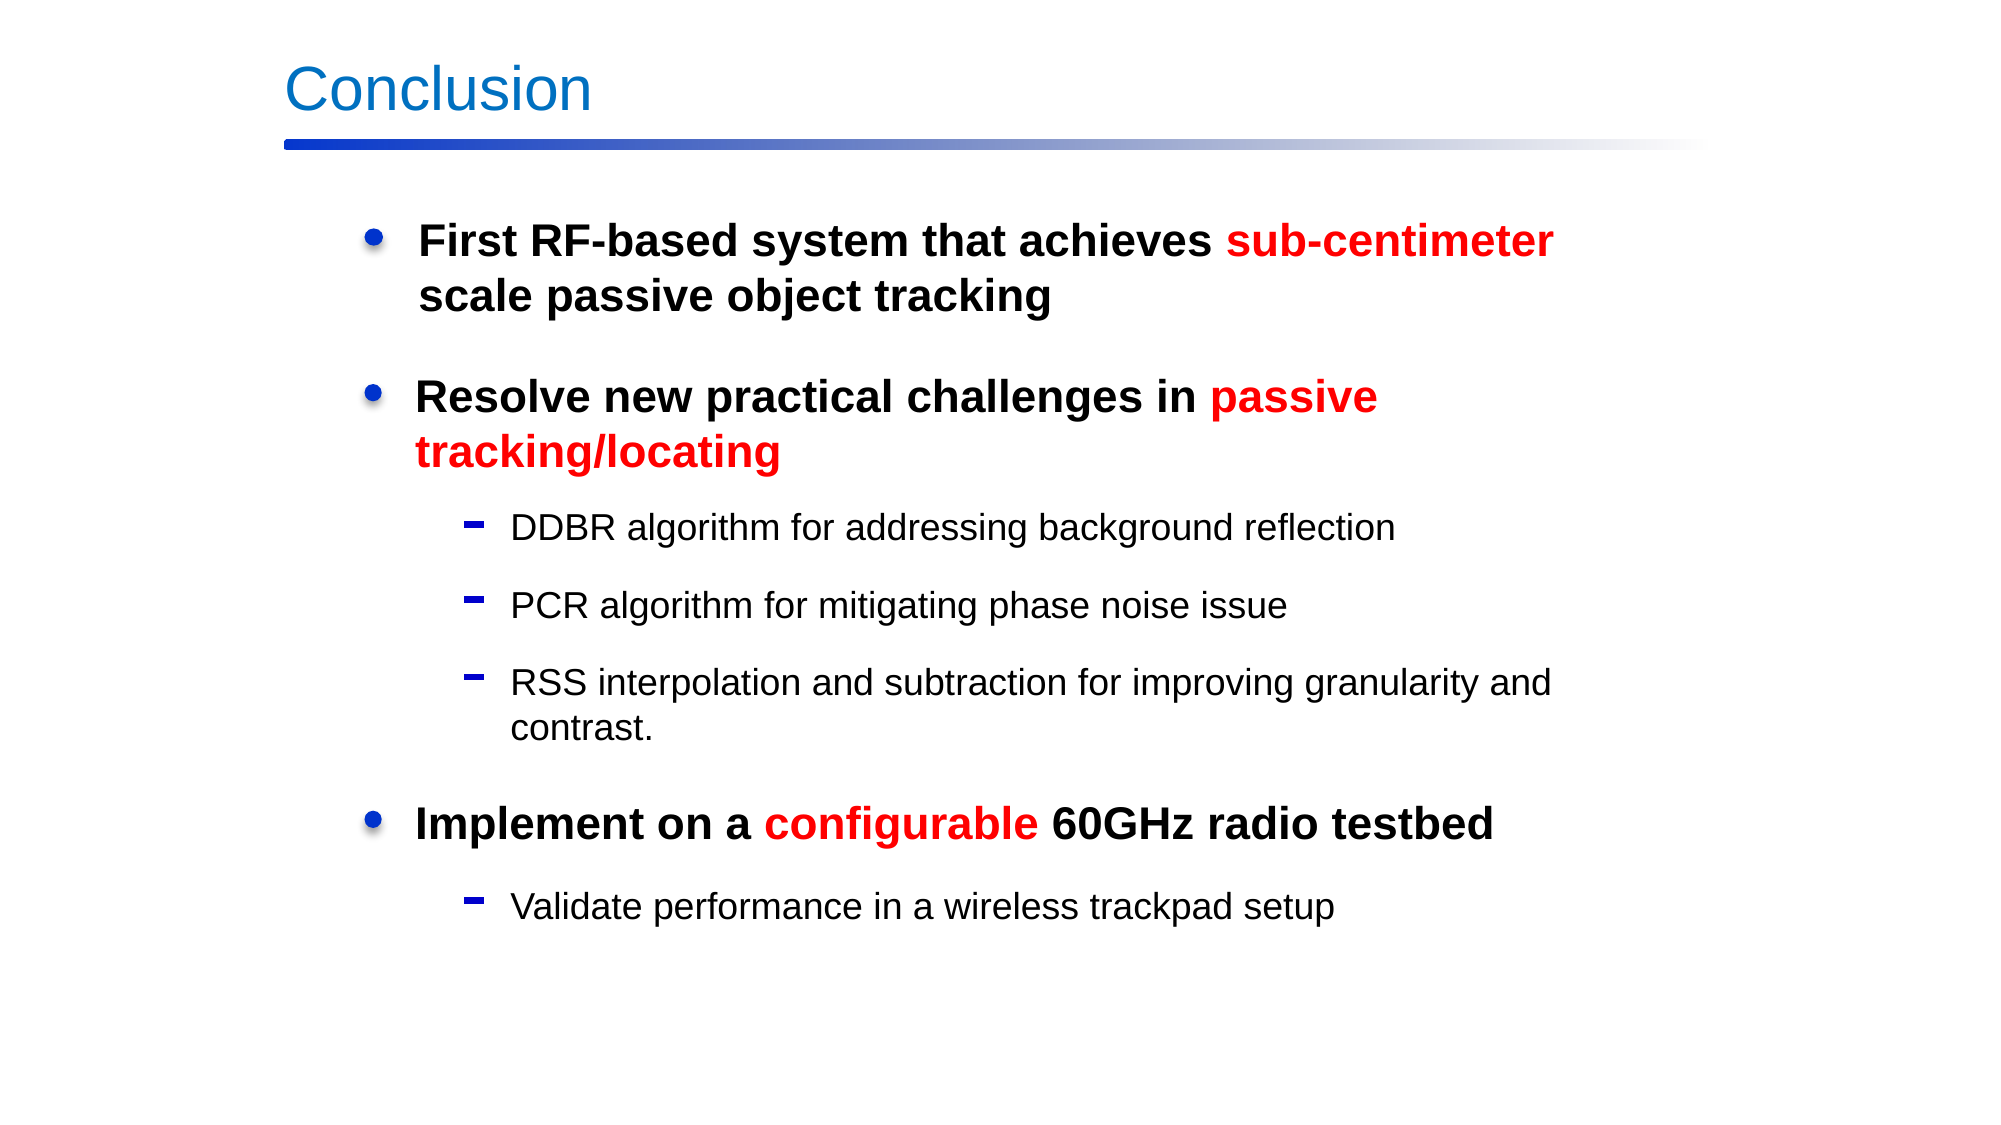

Conclusion

First RF-based system that achieves sub-centimeter scale passive object tracking

Resolve new practical challenges in passive tracking/locating

DDBR algorithm for addressing background reflection

PCR algorithm for mitigating phase noise issue

RSS interpolation and subtraction for improving granularity and contrast.

Implement on a configurable 60GHz radio testbed

Validate performance in a wireless trackpad setup